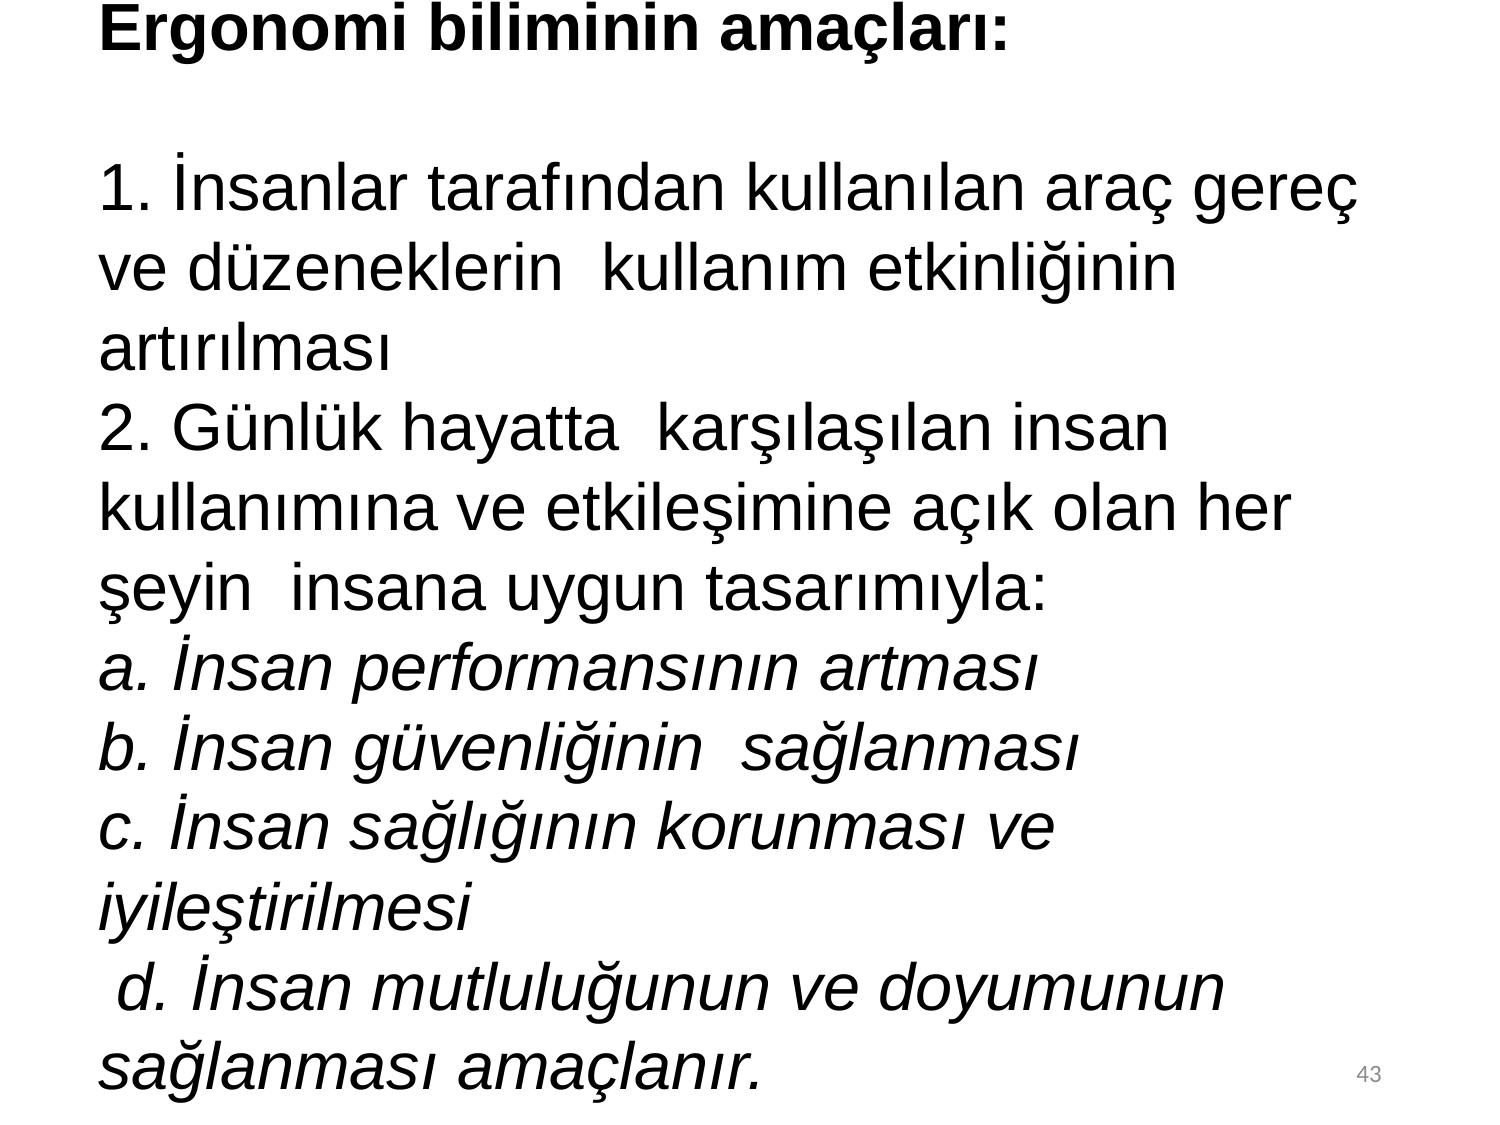

Ergonomi biliminin amaçları:

1. İnsanlar tarafından kullanılan araç gereç ve düzeneklerin  kullanım etkinliğinin artırılması
2. Günlük hayatta  karşılaşılan insan kullanımına ve etkileşimine açık olan her şeyin  insana uygun tasarımıyla:
a. İnsan performansının artması
b. İnsan güvenliğinin  sağlanması
c. İnsan sağlığının korunması ve iyileştirilmesi
 d. İnsan mutluluğunun ve doyumunun sağlanması amaçlanır.
43